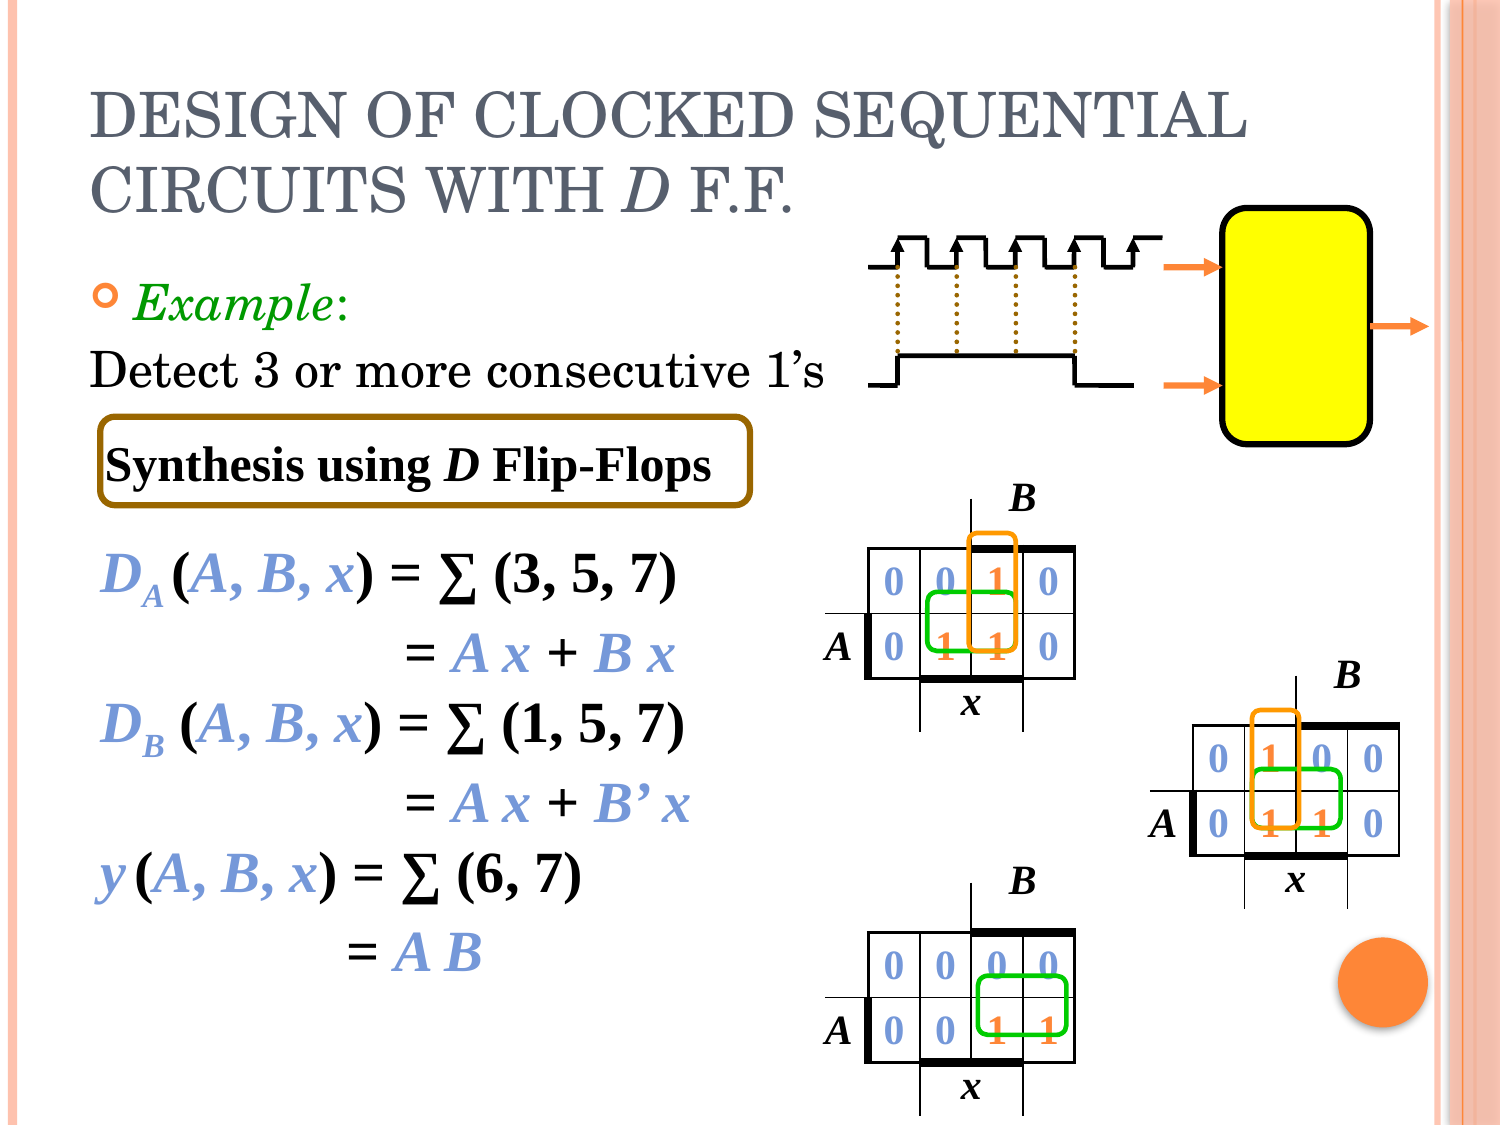

# Design of Clocked Sequential Circuits with D F.F.

Example:
Detect 3 or more consecutive 1’s

Synthesis using D Flip-Flops
|  |  |  |  | B |  |
| --- | --- | --- | --- | --- | --- |
|  |  |  |  |  |  |
|  |  | 0 | 0 | 1 | 0 |
| A |  | 0 | 1 | 1 | 0 |
|  |  |  | x |  |  |
|  |  |  |  |  |  |

DA (A, B, x) = ∑ (3, 5, 7)
                     = A x + B x
DB (A, B, x) = ∑ (1, 5, 7)
                     = A x + B’ x
y (A, B, x) = ∑ (6, 7)
                 = A B

|  |  |  |  | B |  |
| --- | --- | --- | --- | --- | --- |
|  |  |  |  |  |  |
|  |  | 0 | 1 | 0 | 0 |
| A |  | 0 | 1 | 1 | 0 |
|  |  |  | x |  |  |
|  |  |  |  |  |  |

|  |  |  |  | B |  |
| --- | --- | --- | --- | --- | --- |
|  |  |  |  |  |  |
|  |  | 0 | 0 | 0 | 0 |
| A |  | 0 | 0 | 1 | 1 |
|  |  |  | x |  |  |
|  |  |  |  |  |  |